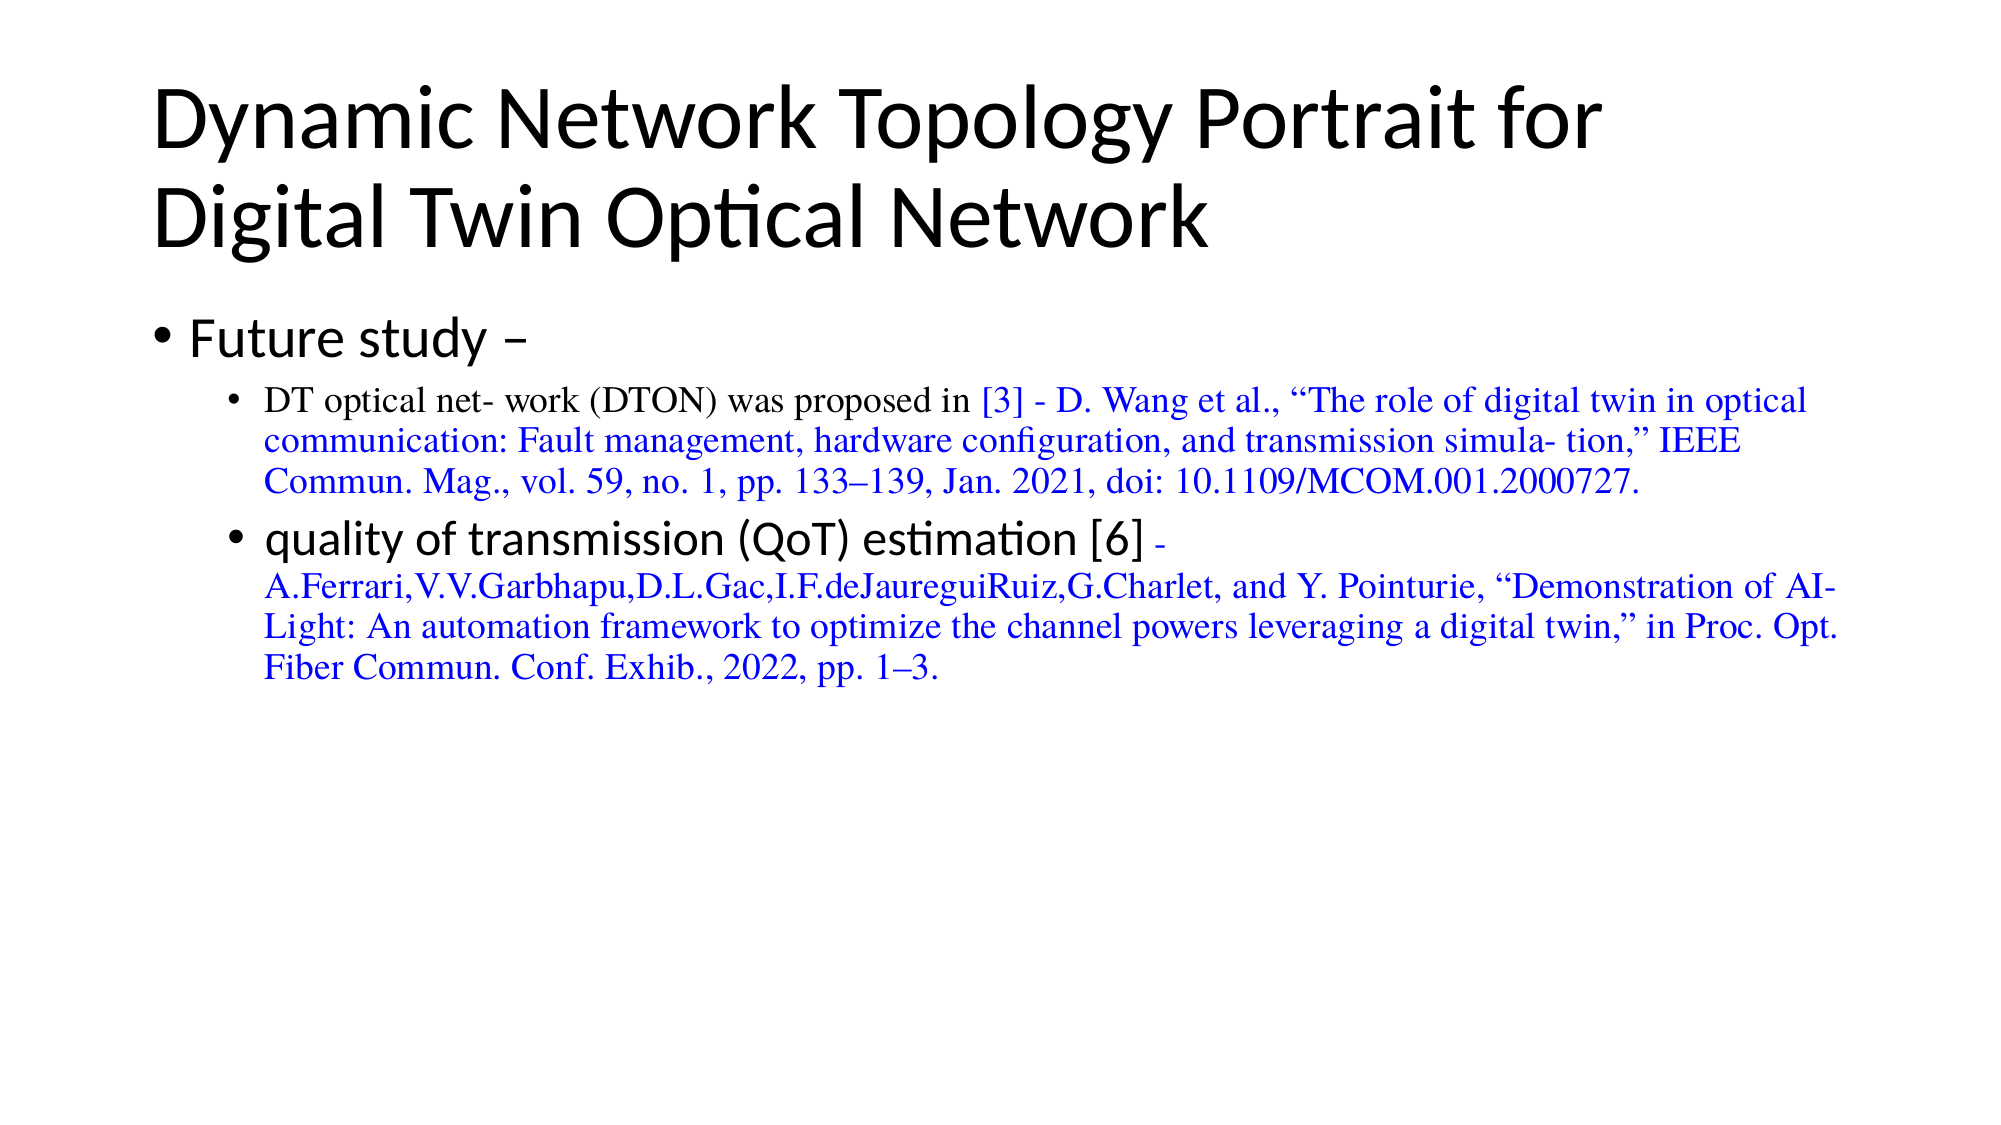

# Dynamic Network Topology Portrait for Digital Twin Optical Network
Future study –
DT optical net- work (DTON) was proposed in [3] - D. Wang et al., “The role of digital twin in optical communication: Fault management, hardware configuration, and transmission simula- tion,” IEEE Commun. Mag., vol. 59, no. 1, pp. 133–139, Jan. 2021, doi: 10.1109/MCOM.001.2000727.
quality of transmission (QoT) estimation [6] - A.Ferrari,V.V.Garbhapu,D.L.Gac,I.F.deJaureguiRuiz,G.Charlet, and Y. Pointurie, “Demonstration of AI-Light: An automation framework to optimize the channel powers leveraging a digital twin,” in Proc. Opt. Fiber Commun. Conf. Exhib., 2022, pp. 1–3.